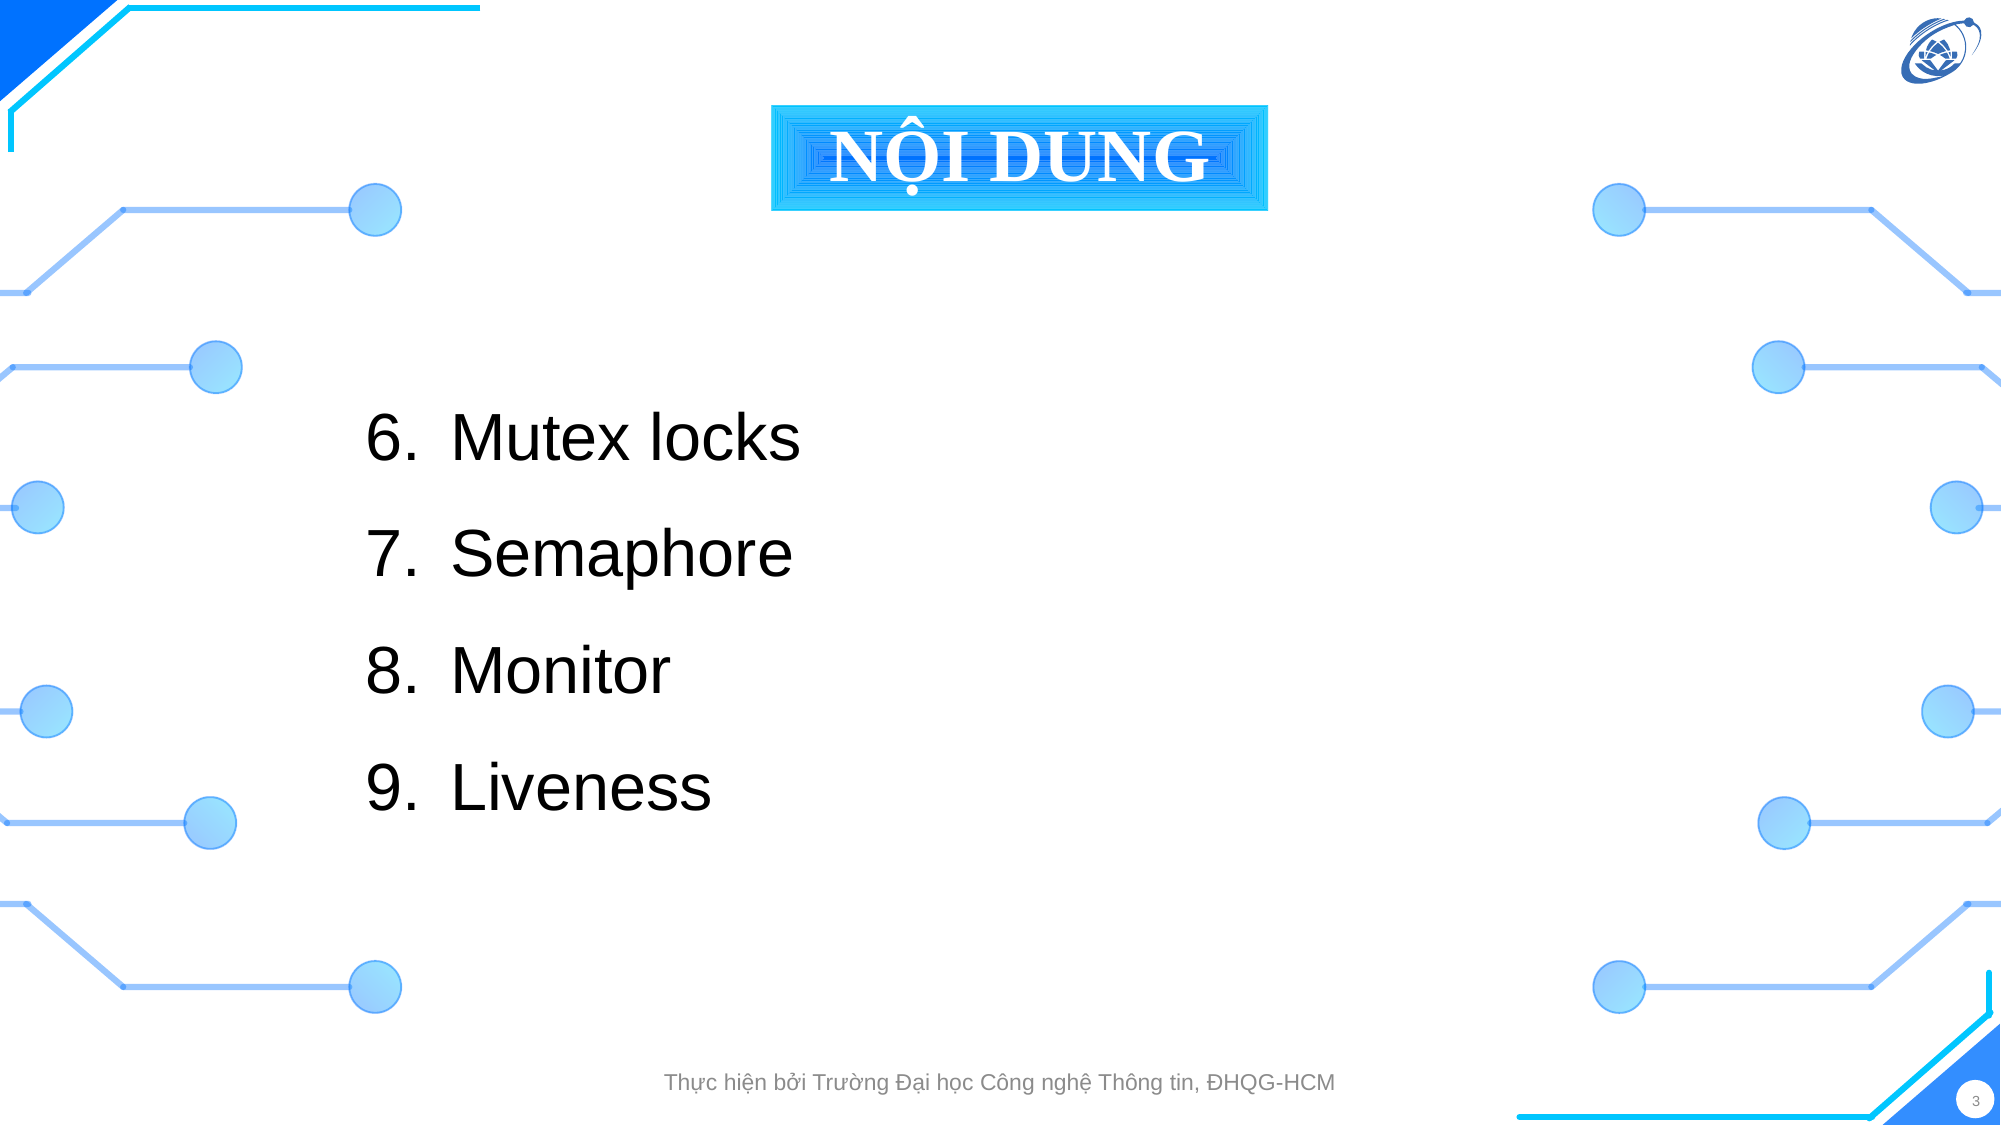

NỘI DUNG
Mutex locks
Semaphore
Monitor
Liveness
Thực hiện bởi Trường Đại học Công nghệ Thông tin, ĐHQG-HCM
3